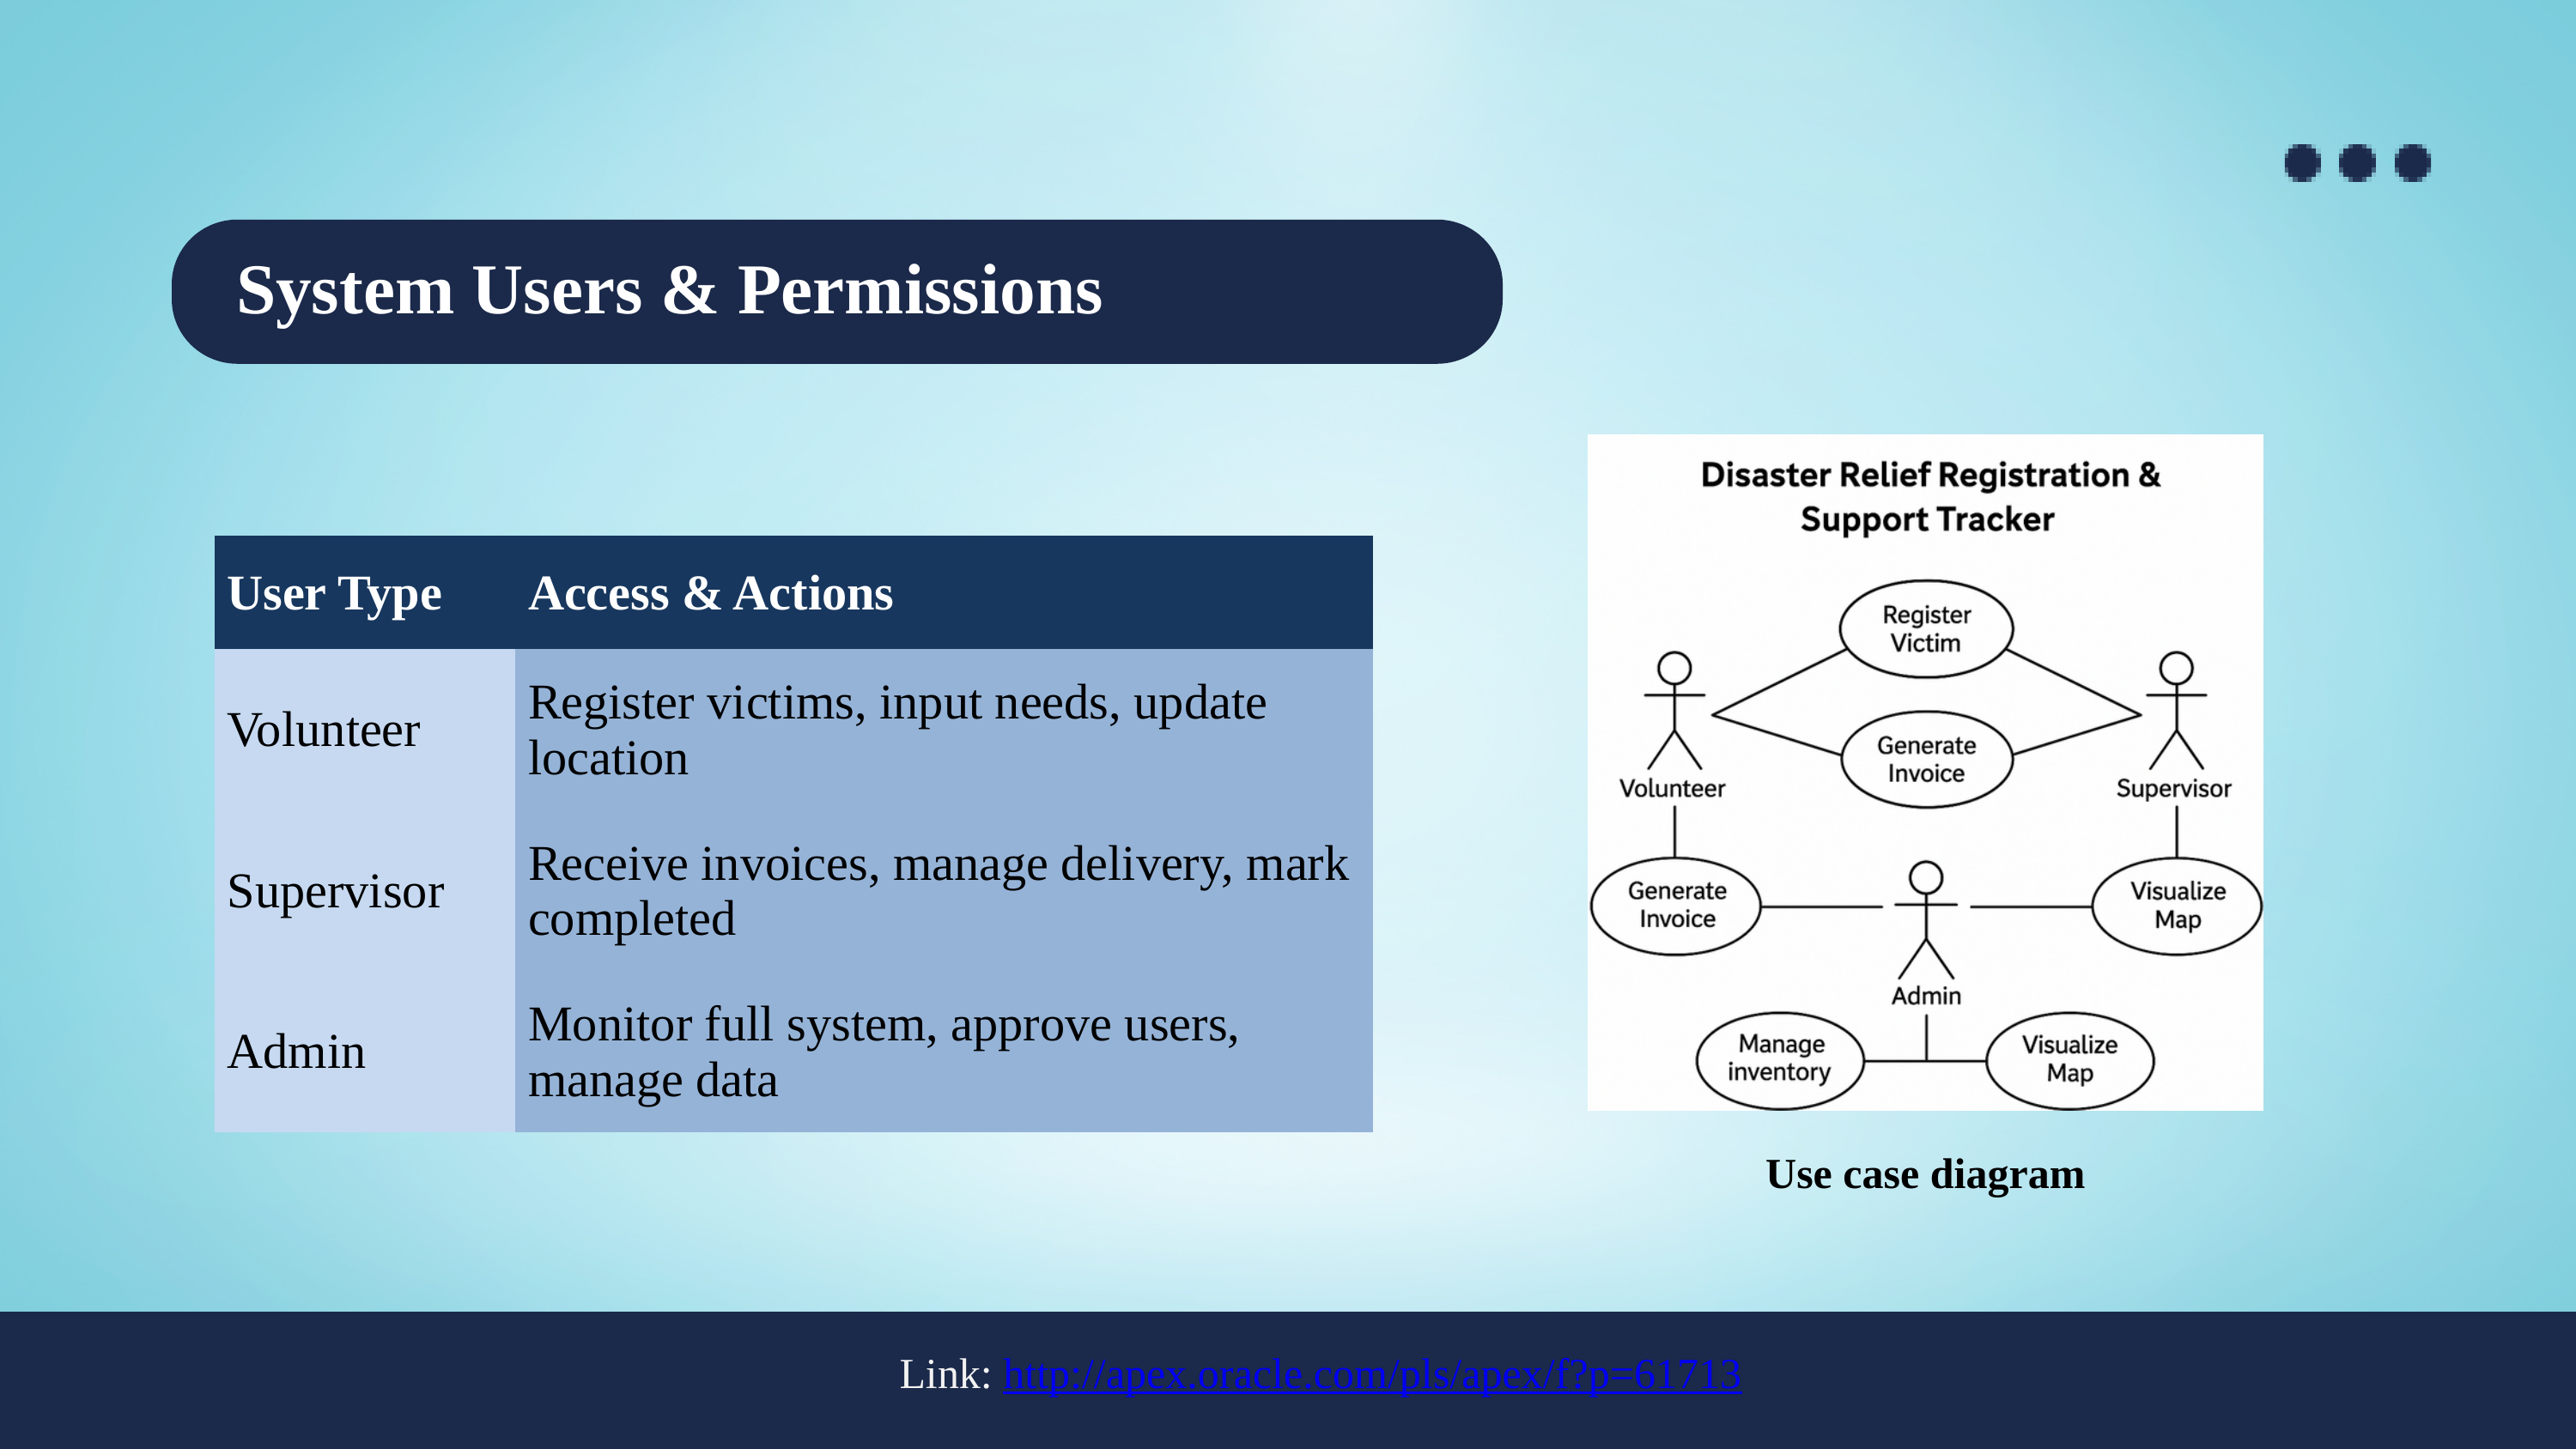

System Users & Permissions

| User Type | Access & Actions |
| --- | --- |
| Volunteer | Register victims, input needs, update location |
| Supervisor | Receive invoices, manage delivery, mark completed |
| Admin | Monitor full system, approve users, manage data |
Use case diagram

Link: http://apex.oracle.com/pls/apex/f?p=61713